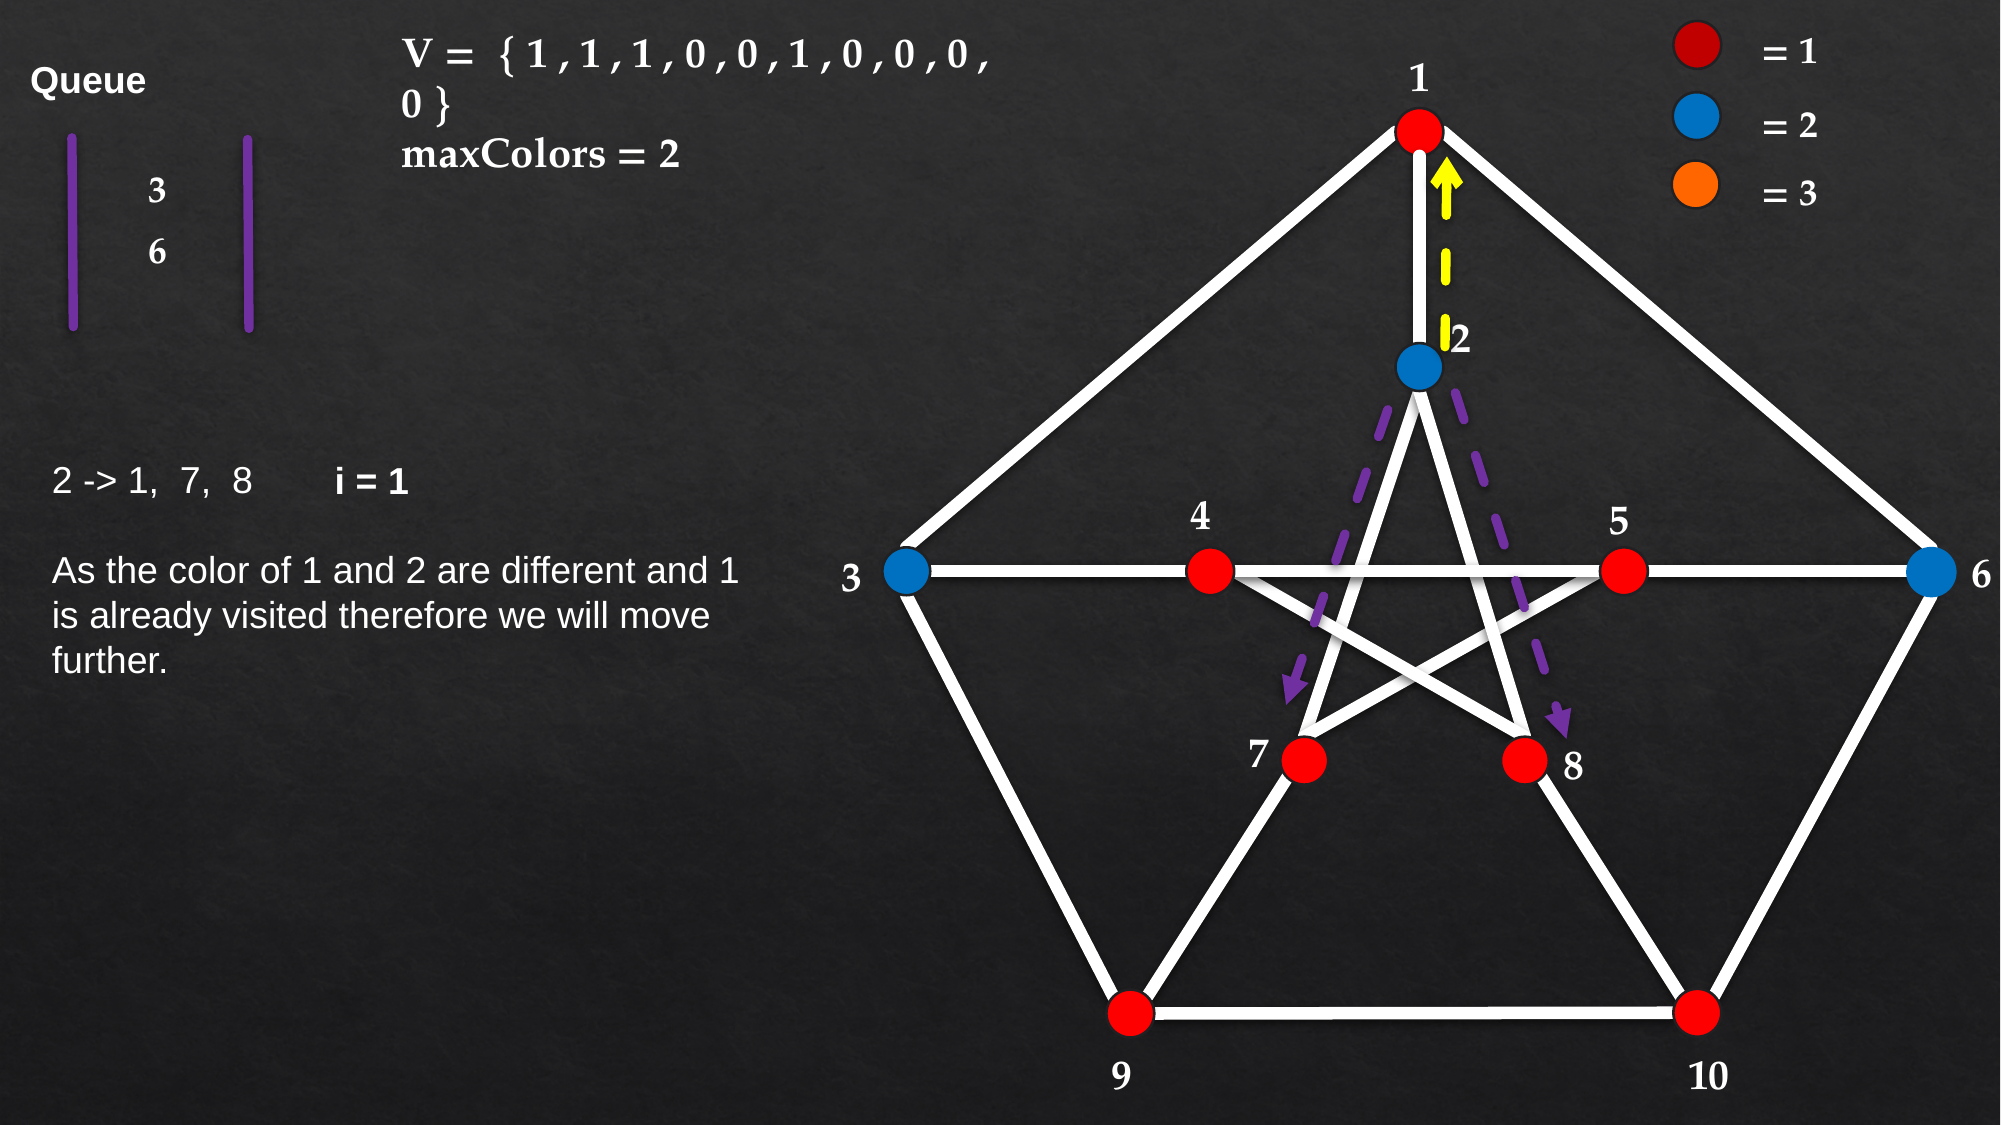

= 1
V =  { 1 , 1 , 1 , 0 , 0 , 1 , 0 , 0 , 0 , 0 }
maxColors = 2

1
Queue

= 2

3

= 3
6
2

2 -> 1,  7,  8

As the color of 1 and 2 are different and 1 is already visited therefore we will move further.
i = 1
4
5
6
3

7
8

9
10